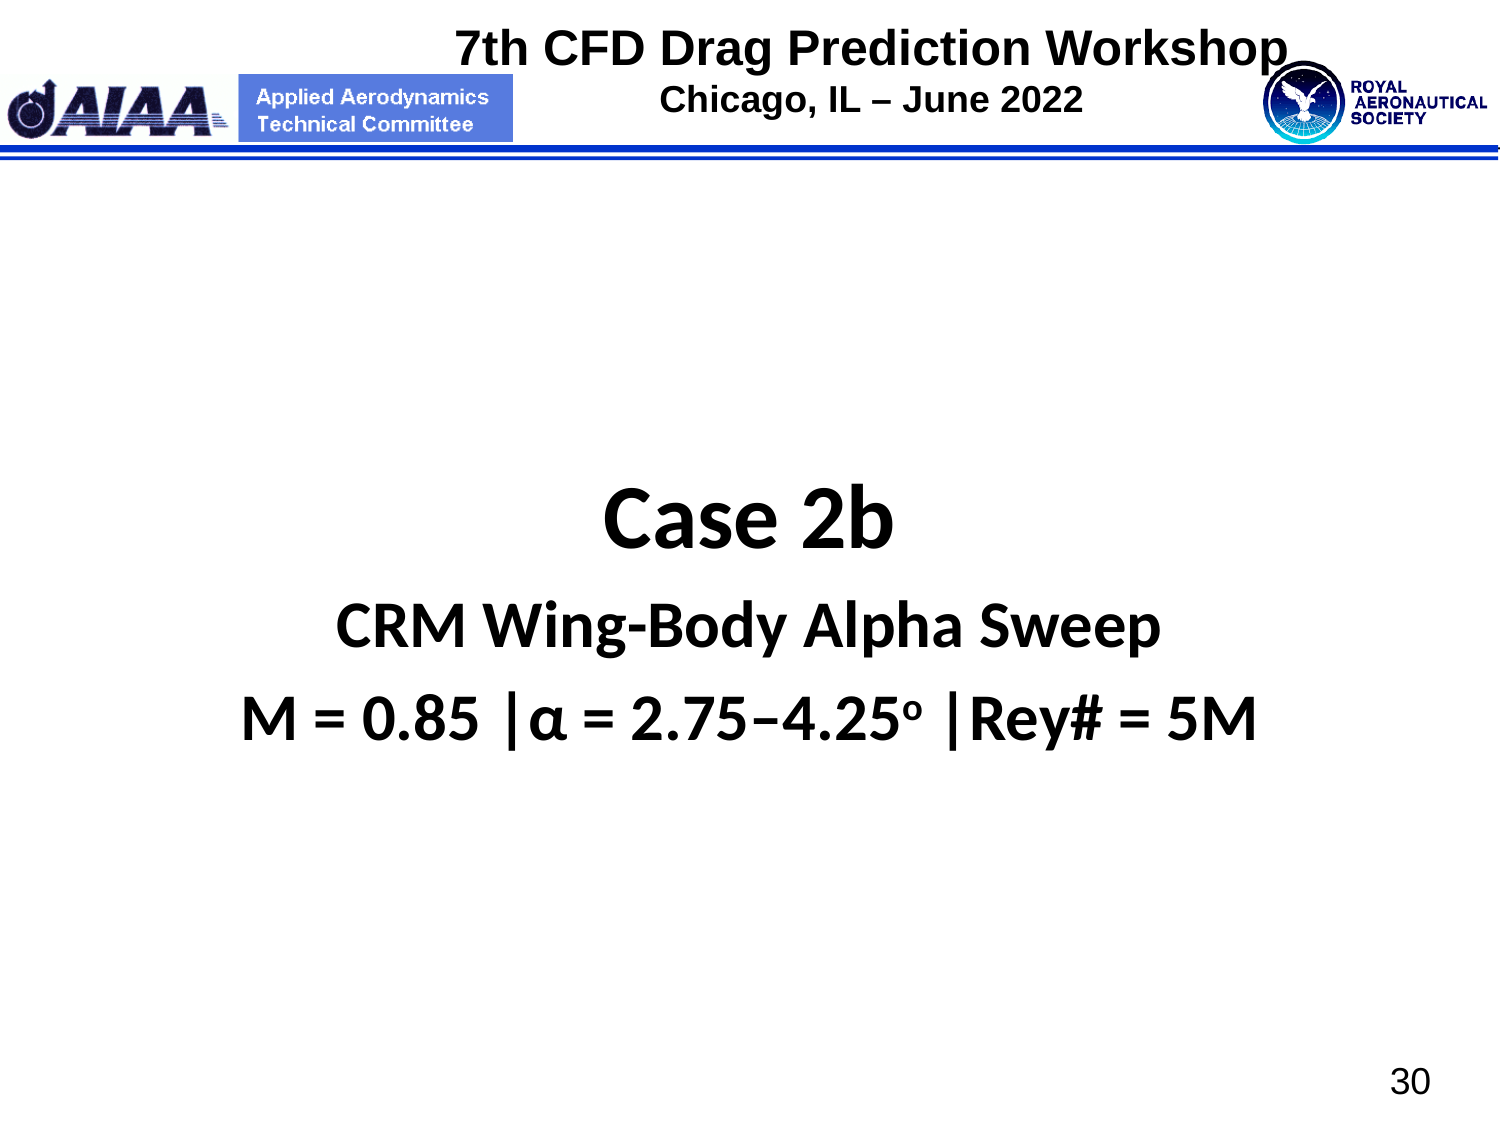

Case 2b
CRM Wing-Body Alpha Sweep
M = 0.85 |α = 2.75–4.25o |Rey# = 5M